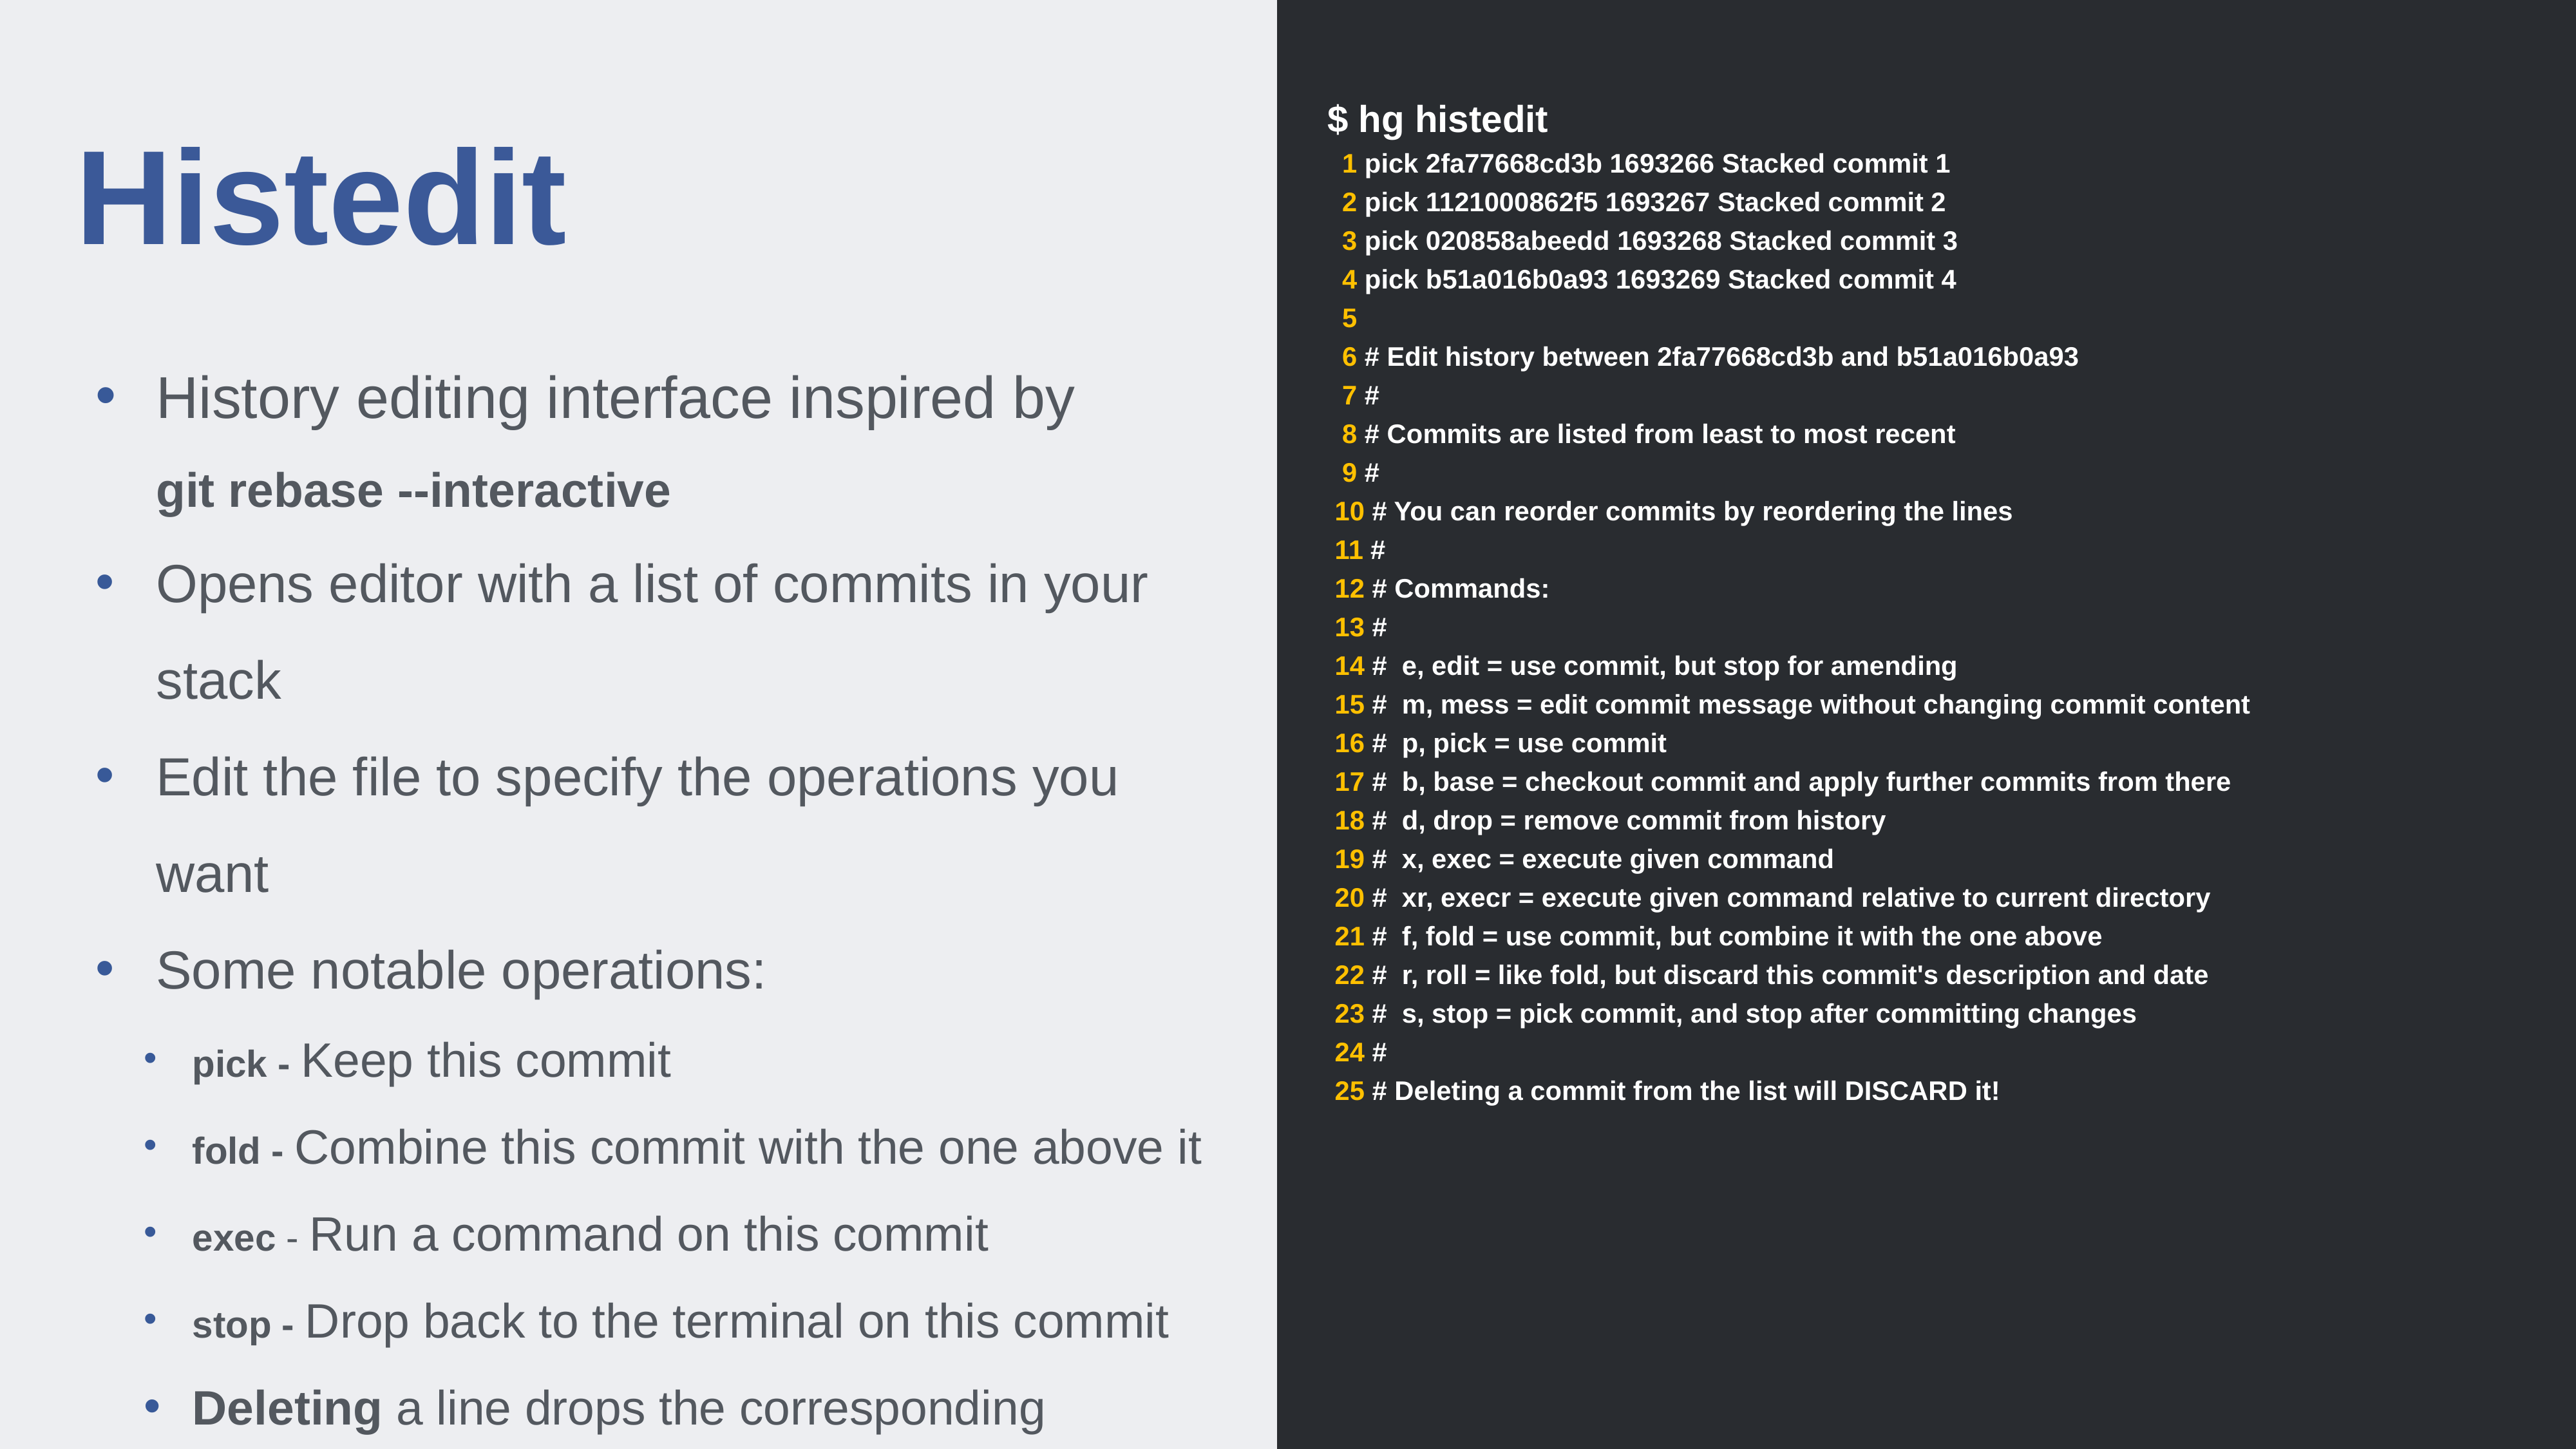

$ hg histedit
  1 pick 2fa77668cd3b 1693266 Stacked commit 1
  2 pick 1121000862f5 1693267 Stacked commit 2
  3 pick 020858abeedd 1693268 Stacked commit 3
  4 pick b51a016b0a93 1693269 Stacked commit 4
  5
  6 # Edit history between 2fa77668cd3b and b51a016b0a93
  7 #
  8 # Commits are listed from least to most recent
  9 #
 10 # You can reorder commits by reordering the lines
 11 #
 12 # Commands:
 13 #
 14 #  e, edit = use commit, but stop for amending
 15 #  m, mess = edit commit message without changing commit content
 16 #  p, pick = use commit
 17 #  b, base = checkout commit and apply further commits from there
 18 #  d, drop = remove commit from history
 19 #  x, exec = execute given command
 20 #  xr, execr = execute given command relative to current directory
 21 #  f, fold = use commit, but combine it with the one above
 22 #  r, roll = like fold, but discard this commit's description and date
 23 #  s, stop = pick commit, and stop after committing changes
 24 #
 25 # Deleting a commit from the list will DISCARD it!

# Histedit
History editing interface inspired by git rebase --interactive
Opens editor with a list of commits in your stack
Edit the file to specify the operations you want
Some notable operations:
pick - Keep this commit
fold - Combine this commit with the one above it
exec - Run a command on this commit
stop - Drop back to the terminal on this commit
Deleting a line drops the corresponding commit
Reordering lines reorders the commits